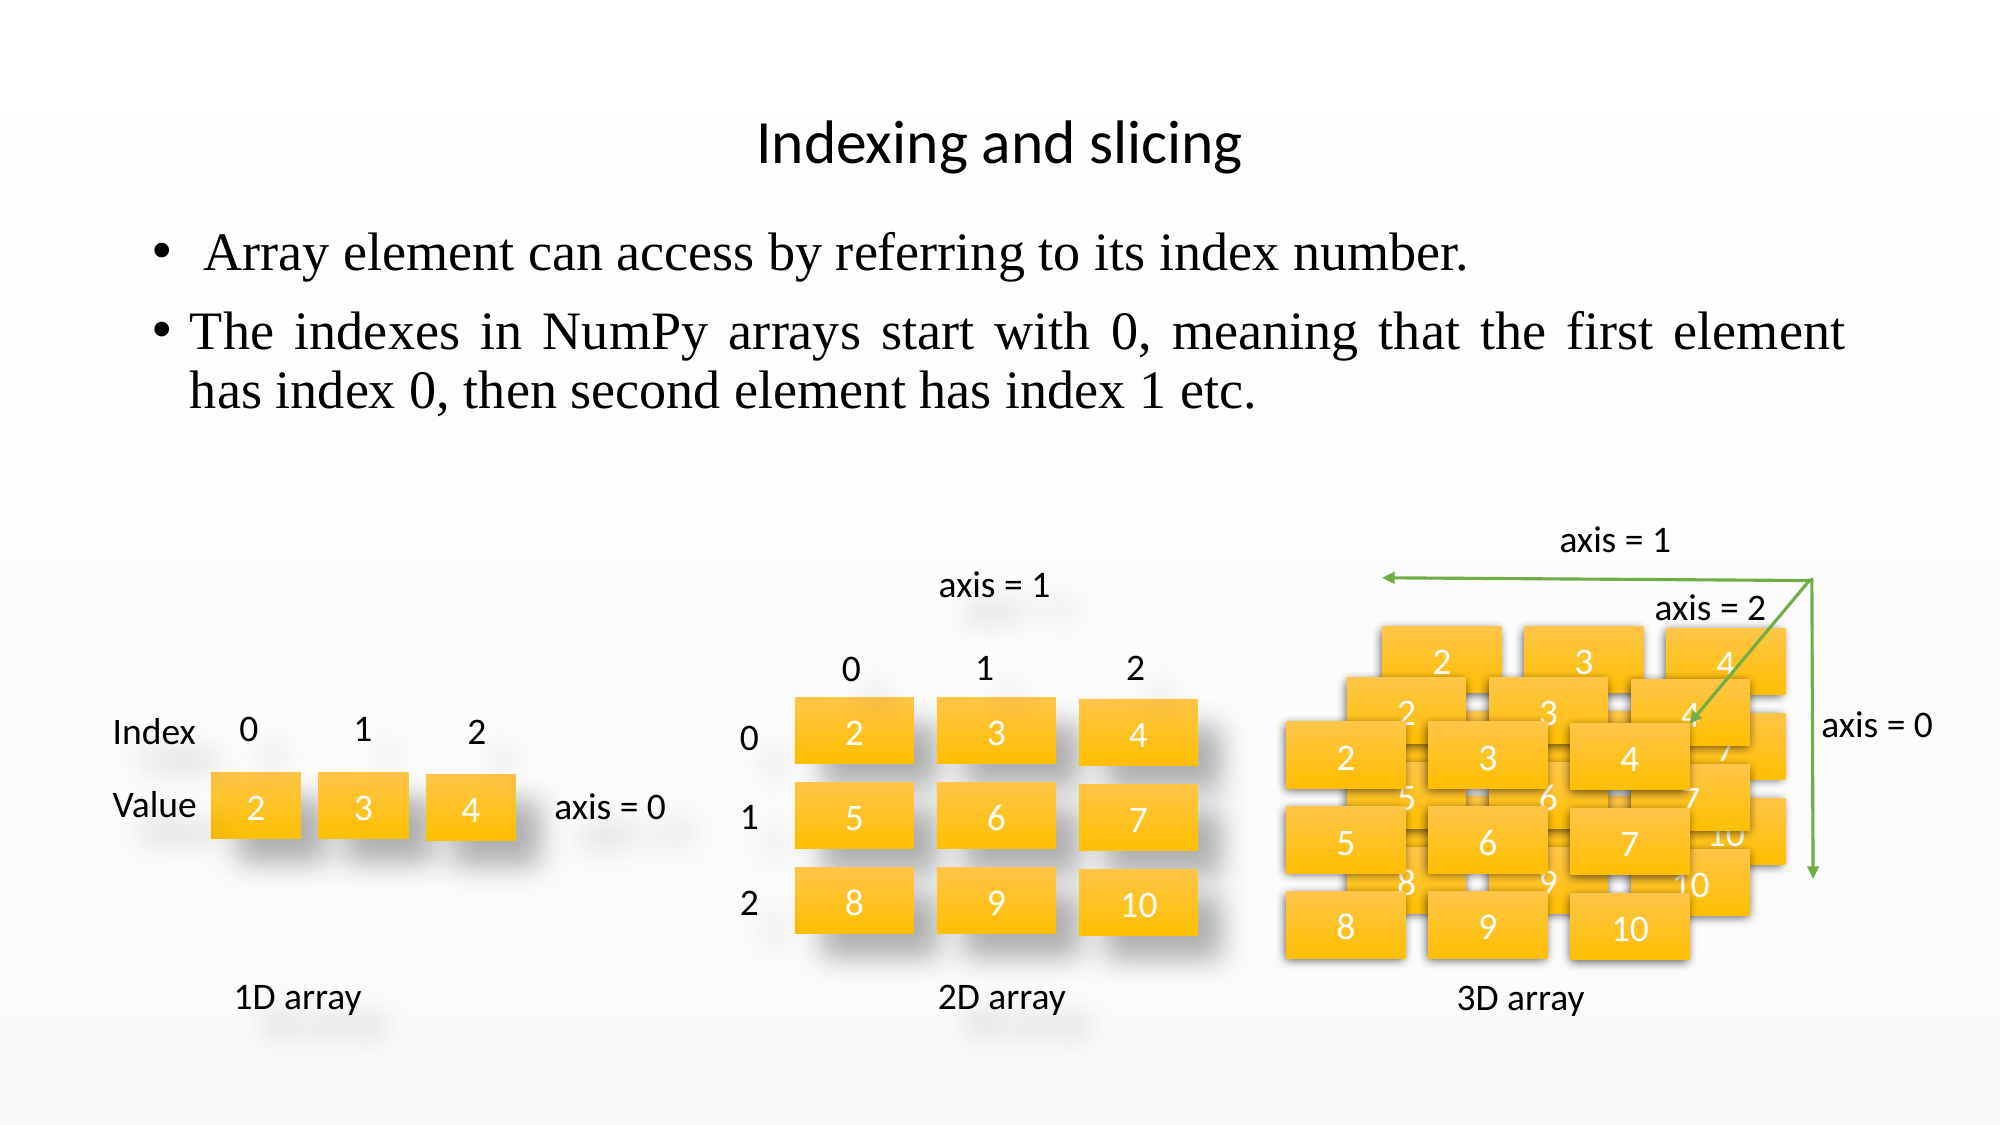

# Indexing and slicing
 Array element can access by referring to its index number.
The indexes in NumPy arrays start with 0, meaning that the first element has index 0, then second element has index 1 etc.

axis = 1
axis = 2
2
3
4
5
6
7
8
9
10
2
3
4
5
6
7
8
9
10
2
3
4
5
6
7
8
9
10
axis = 0
3D array
axis = 1
1
2
0
2
3
4
5
6
7
8
9
10
0
1
2
axis = 0
2D array
0
1
Index
2
Value
2
3
4
1D array